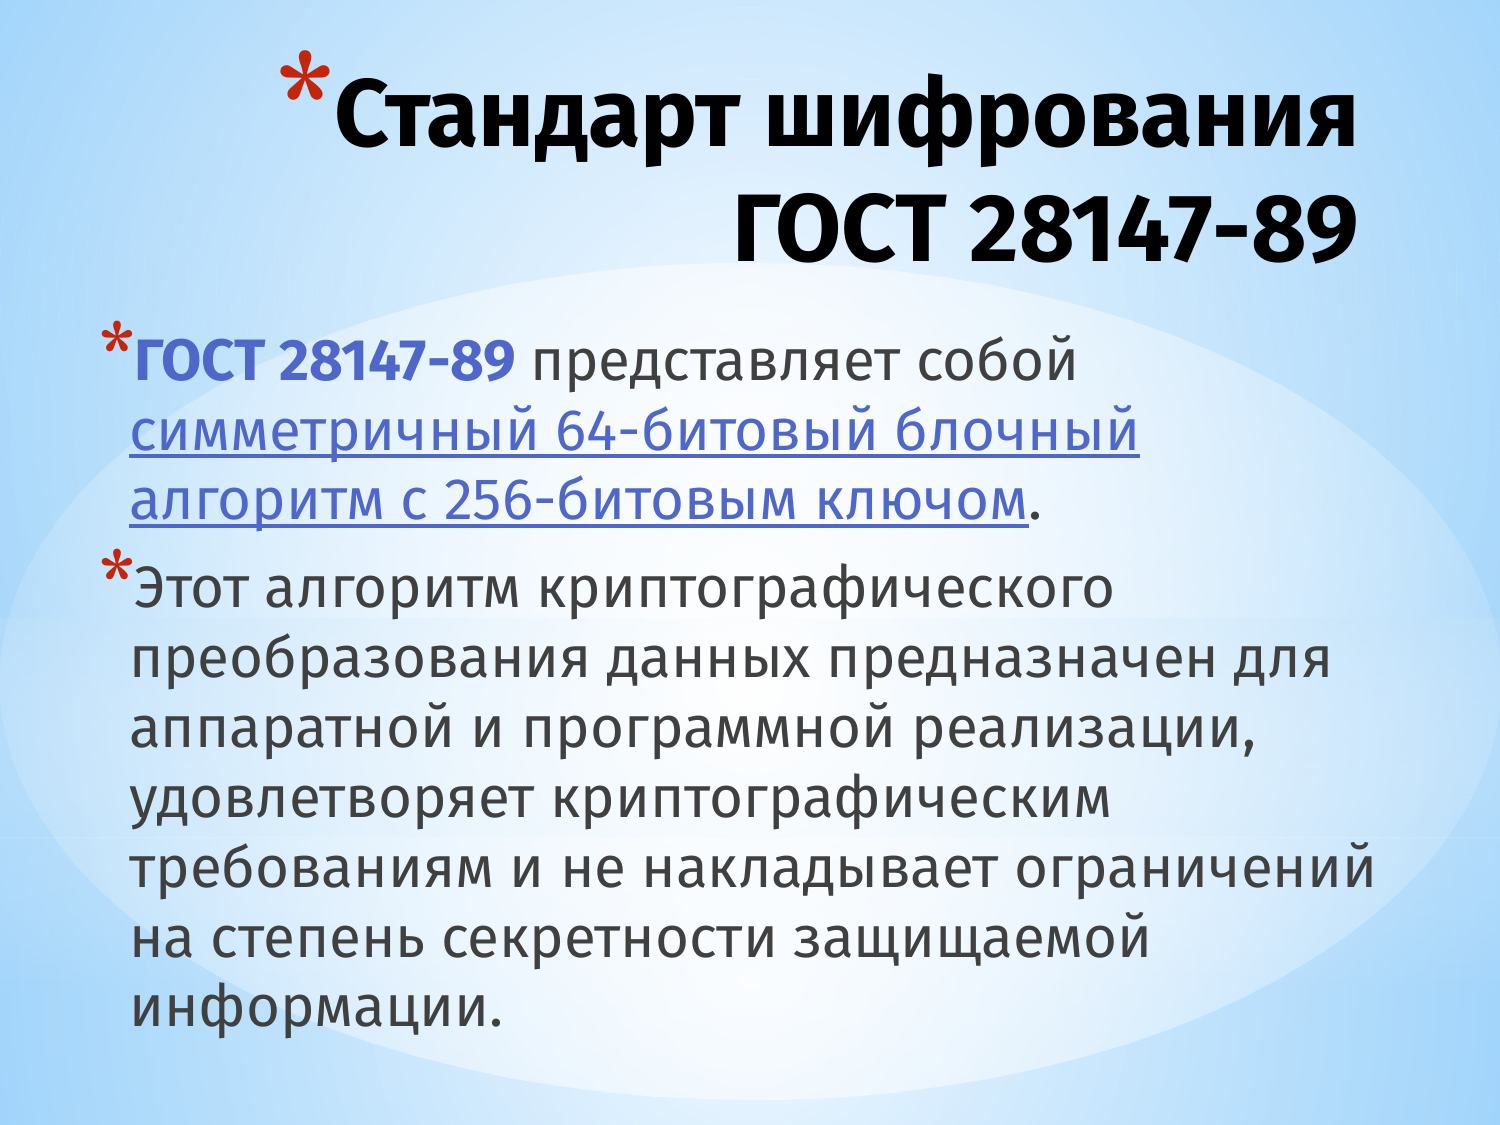

# Стандарт шифрования ГОСТ 28147-89
ГОСТ 28147-89 представляет собой симметричный 64-битовый блочный алгоритм с 256-битовым ключом.
Этот алгоритм криптографического преобразования данных предназначен для аппаратной и программной реализации, удовлетворяет криптографическим требованиям и не накладывает ограничений на степень секретности защищаемой информации.